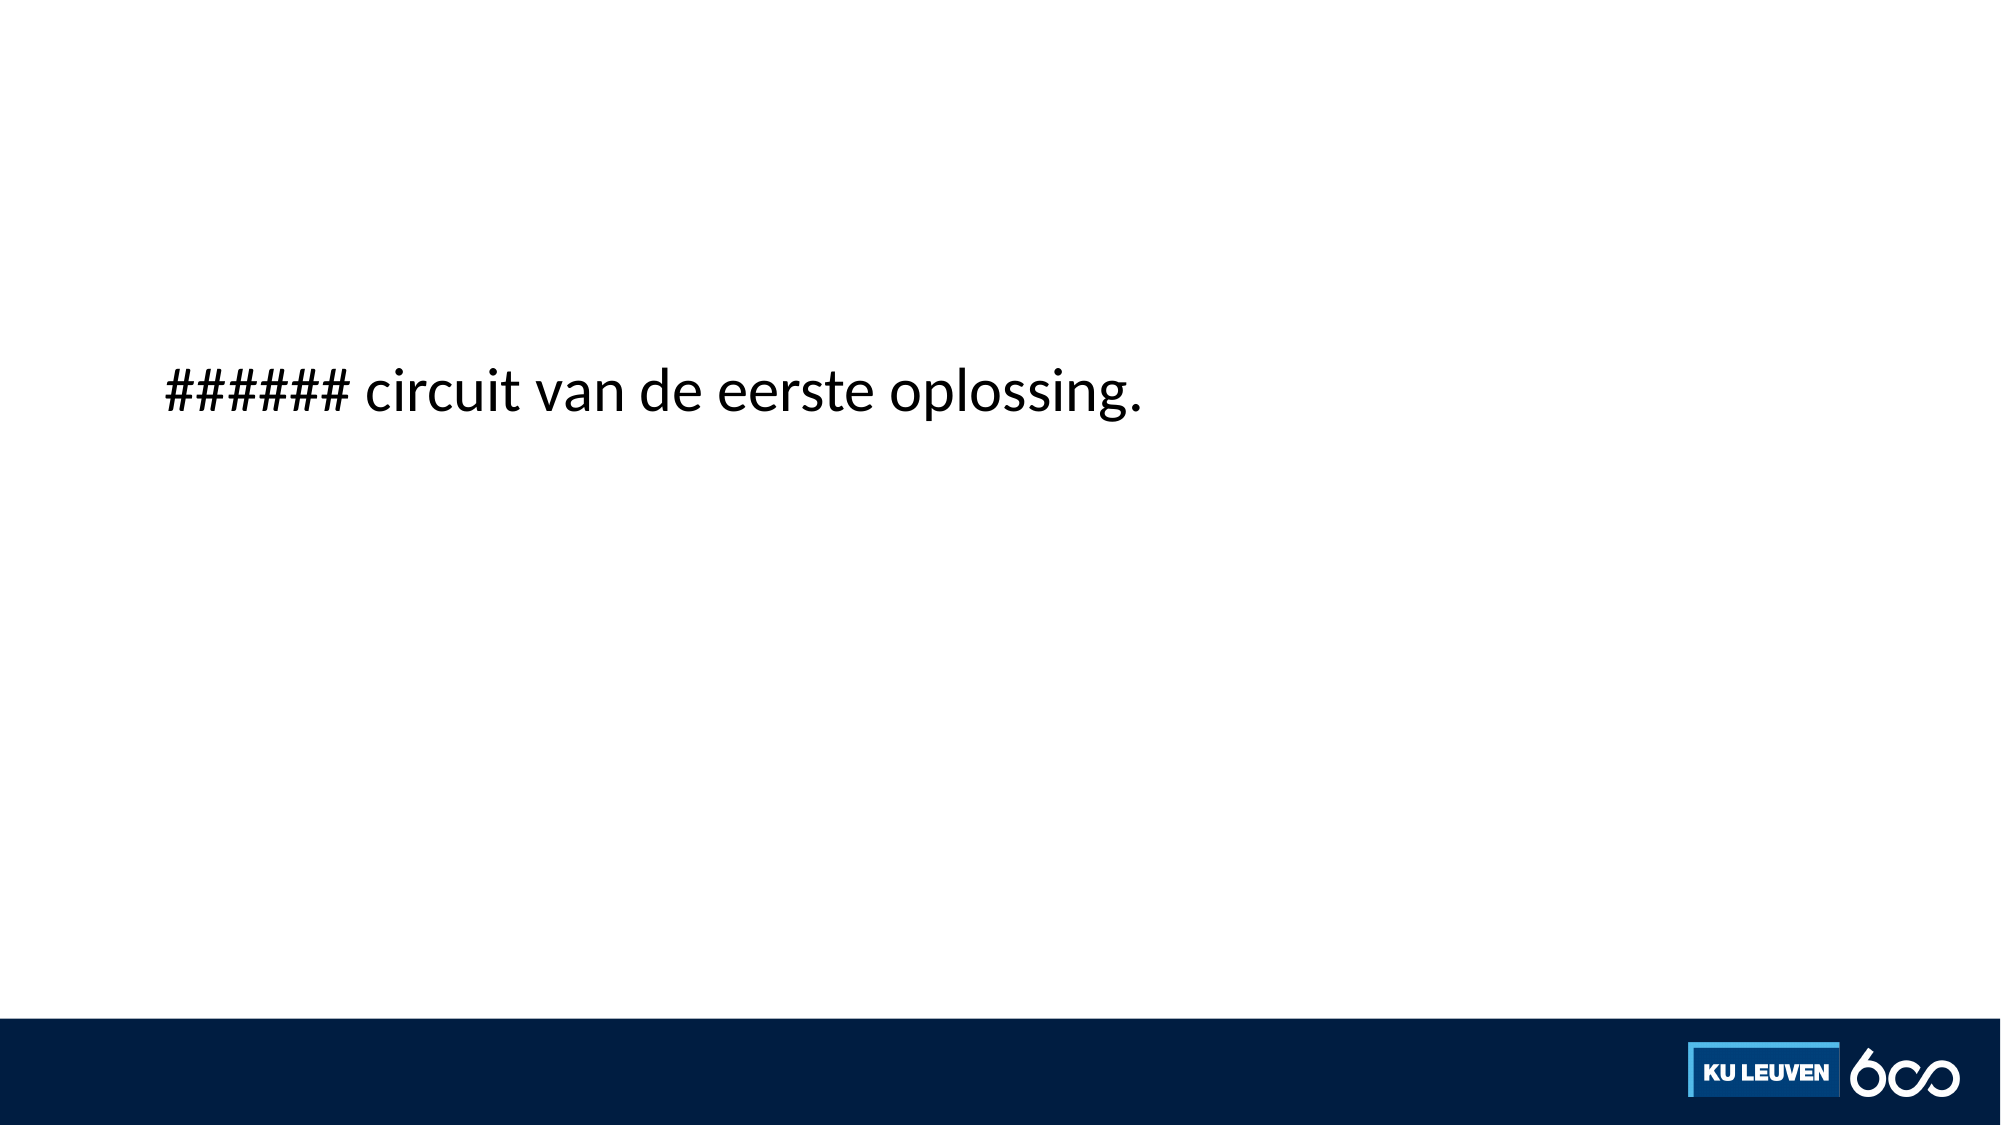

#
###### circuit van de eerste oplossing.